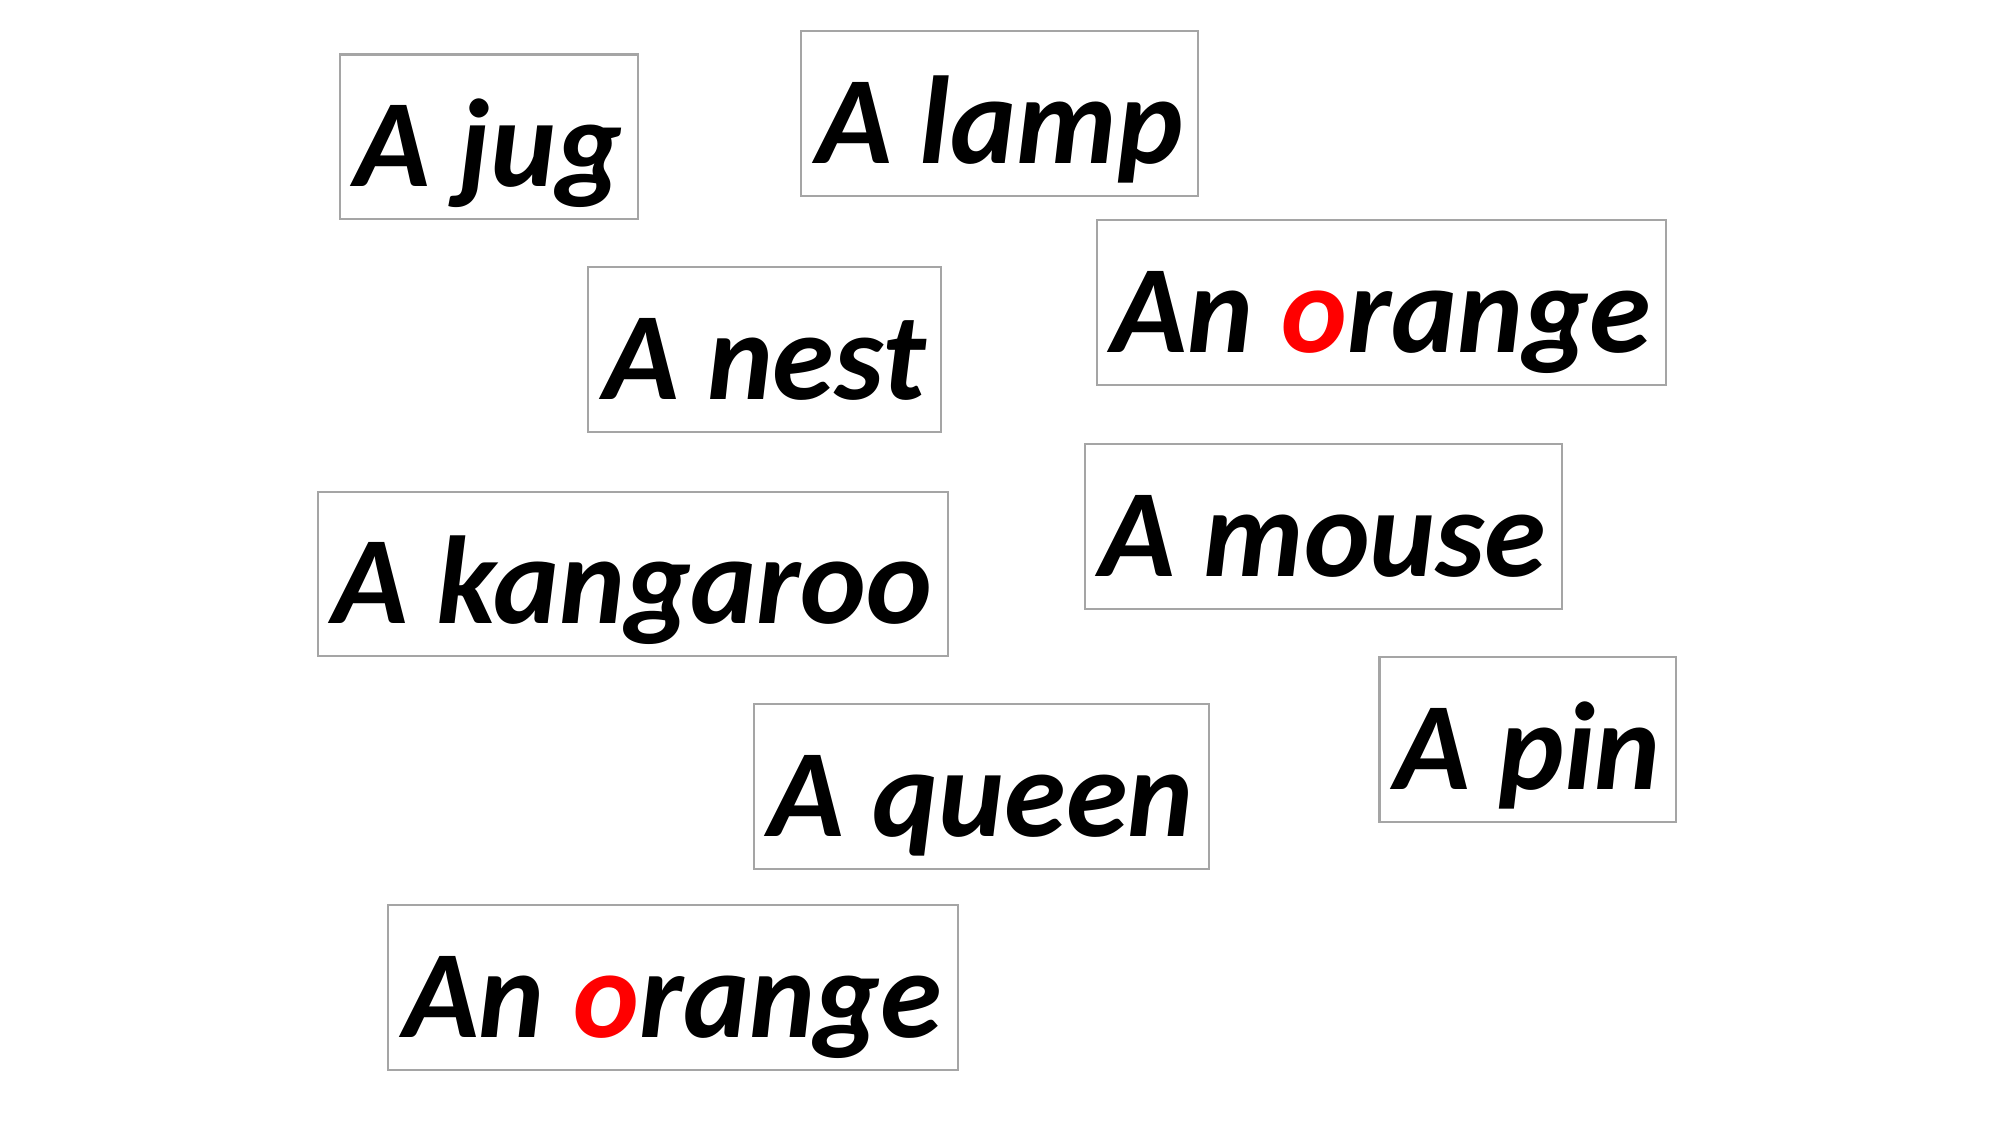

A lamp
A jug
An orange
A nest
A mouse
A kangaroo
A pin
A queen
An orange